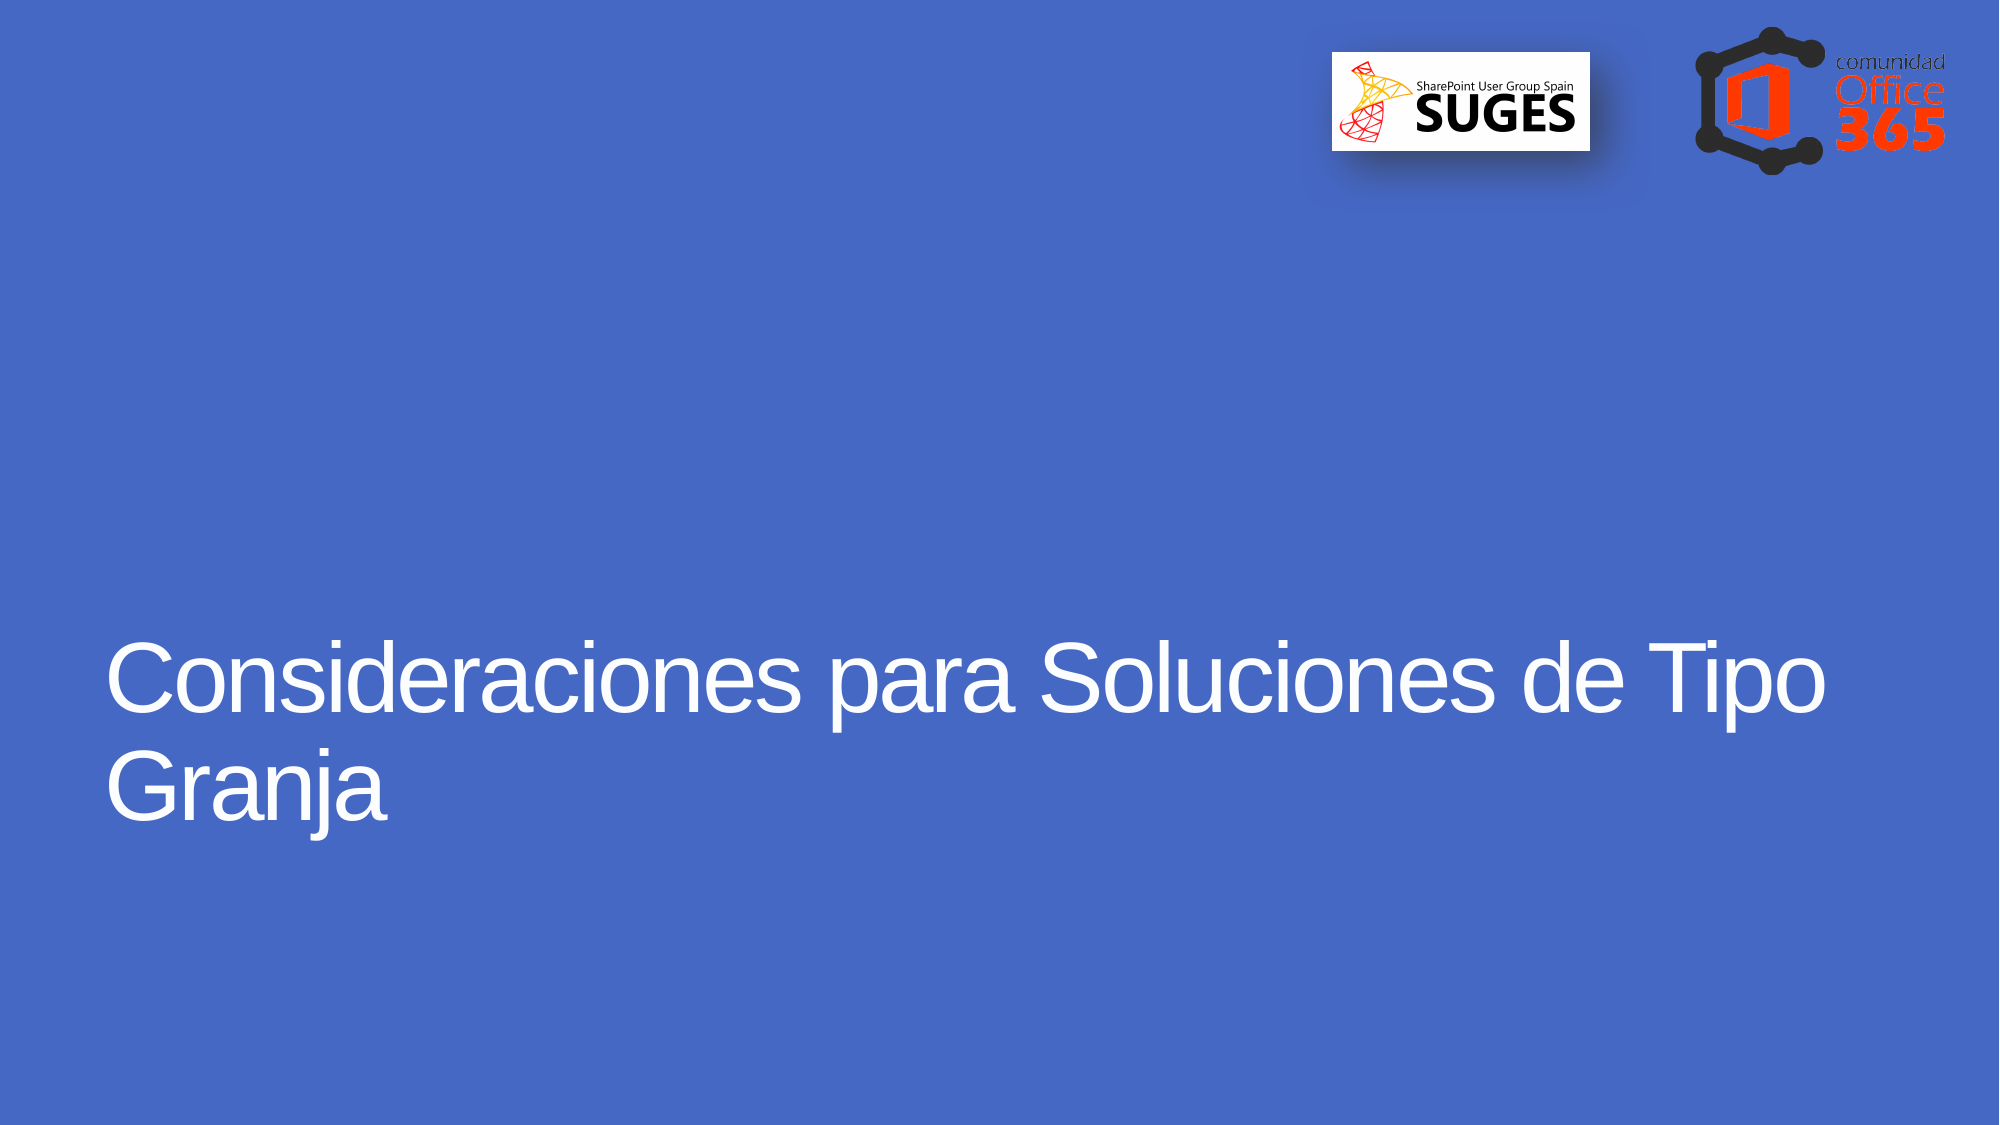

# Consideraciones para Soluciones de Tipo Granja